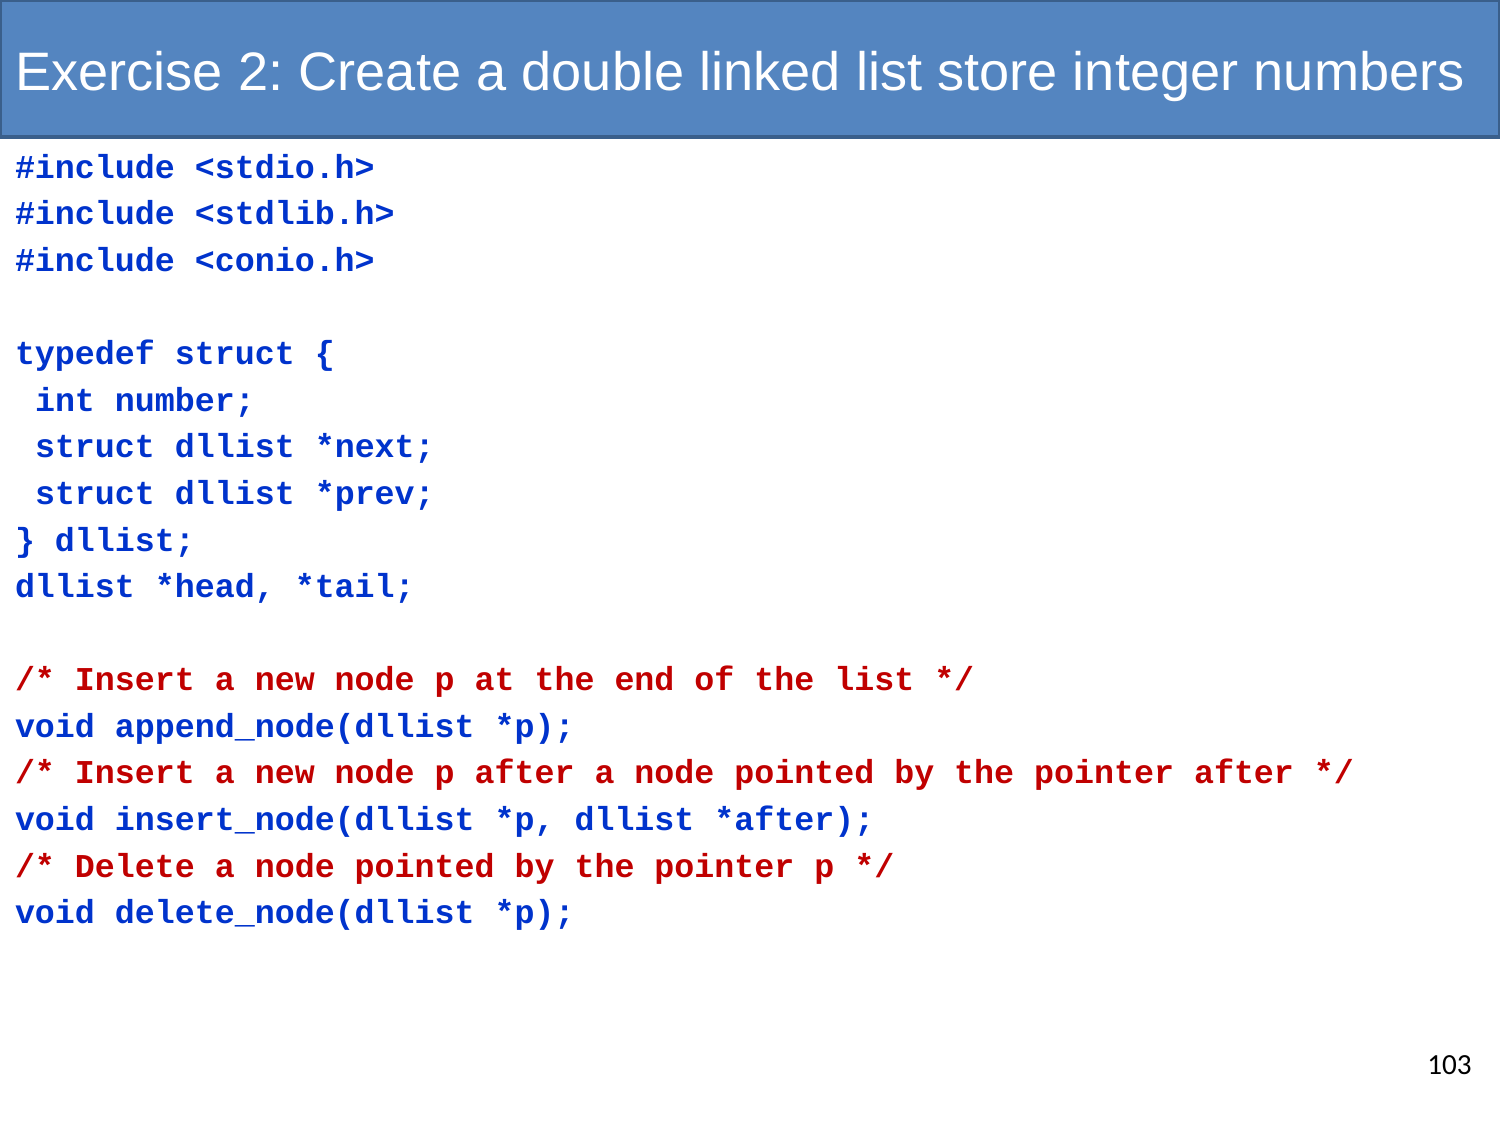

# Exercise 2: Create a double linked list store integer numbers
#include <stdio.h>
#include <stdlib.h>
#include <conio.h>

typedef struct {
 int number;
 struct dllist *next;
 struct dllist *prev;
} dllist;
dllist *head, *tail;

/* Insert a new node p at the end of the list */
void append_node(dllist *p);
/* Insert a new node p after a node pointed by the pointer after */
void insert_node(dllist *p, dllist *after);
/* Delete a node pointed by the pointer p */
void delete_node(dllist *p);
103